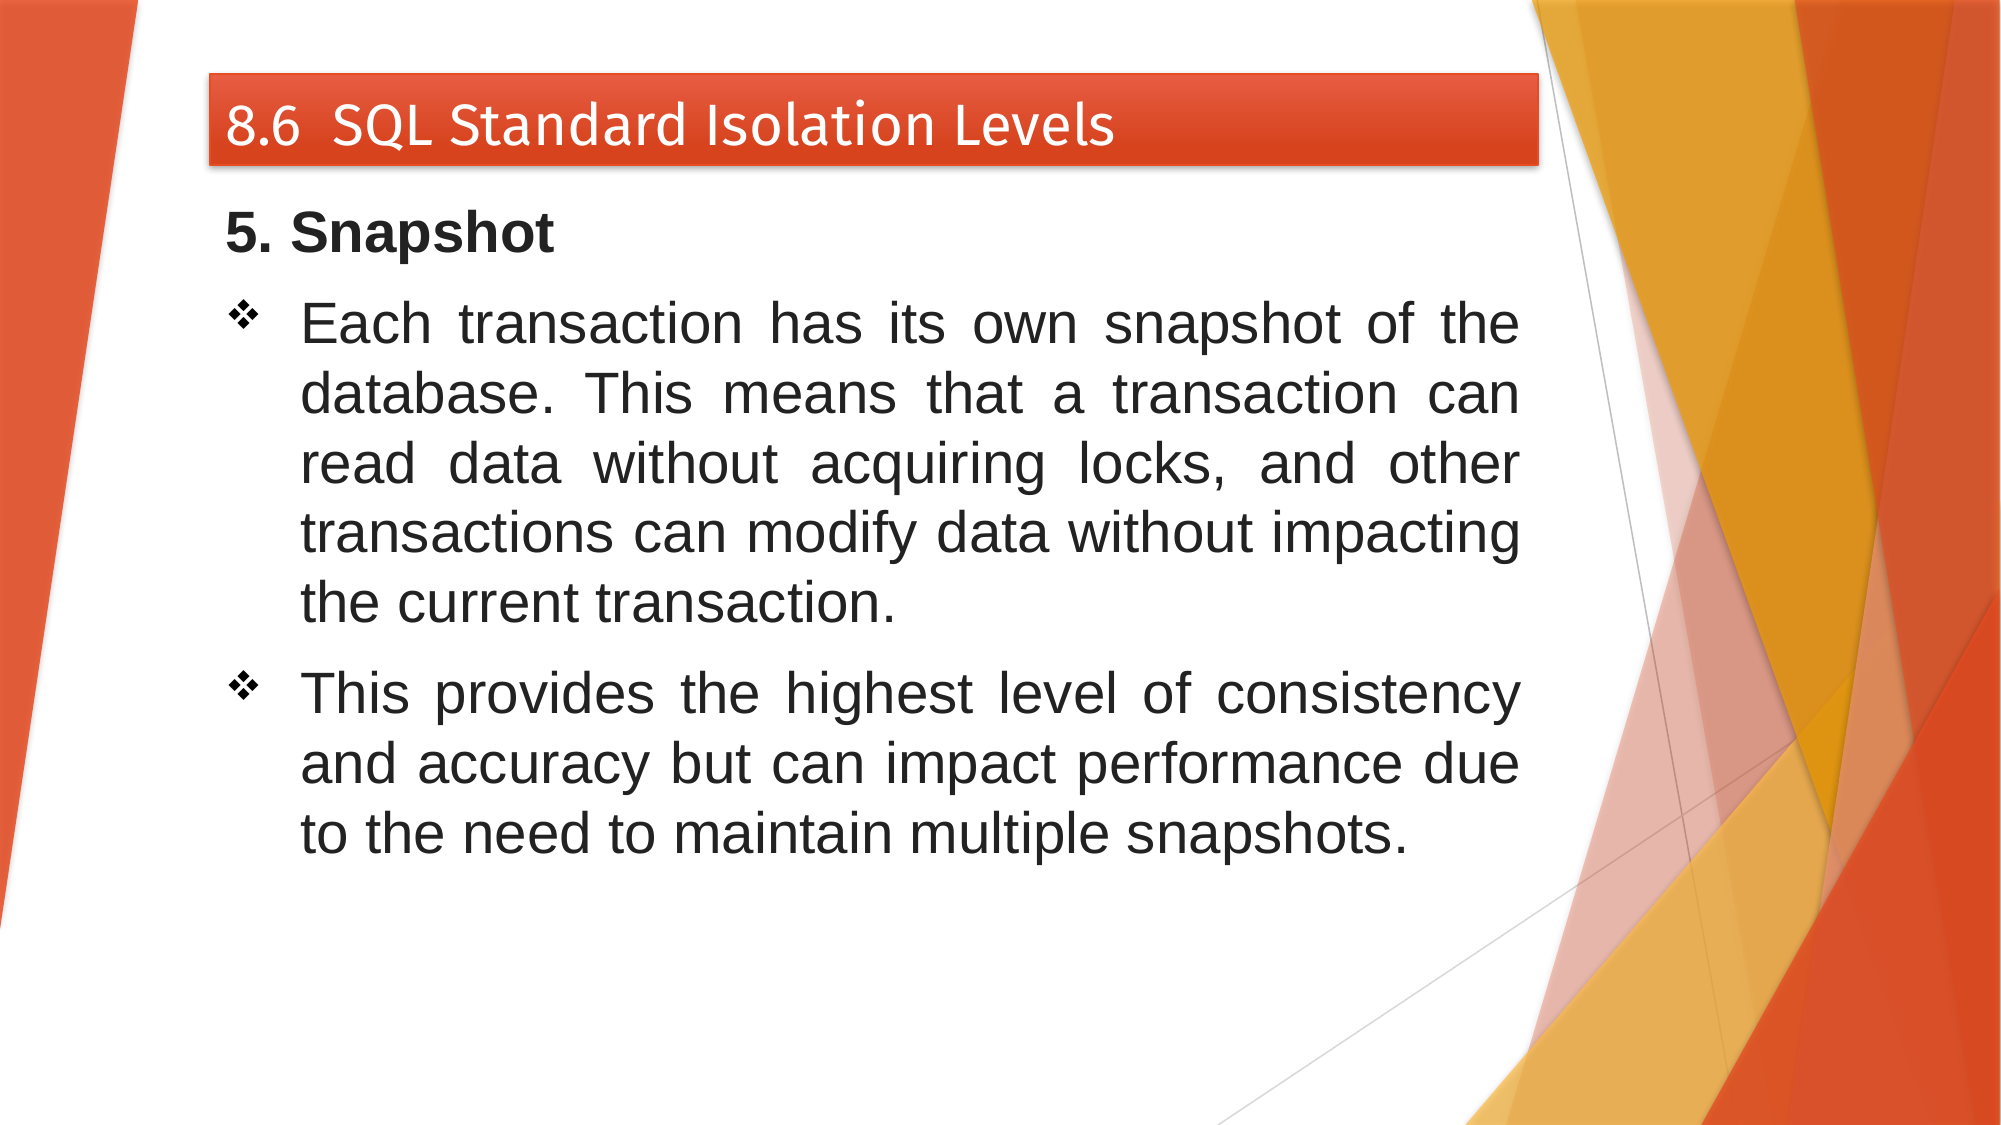

# 8.6  SQL Standard Isolation Levels
5. Snapshot
Each transaction has its own snapshot of the database. This means that a transaction can read data without acquiring locks, and other transactions can modify data without impacting the current transaction.
This provides the highest level of consistency and accuracy but can impact performance due to the need to maintain multiple snapshots.